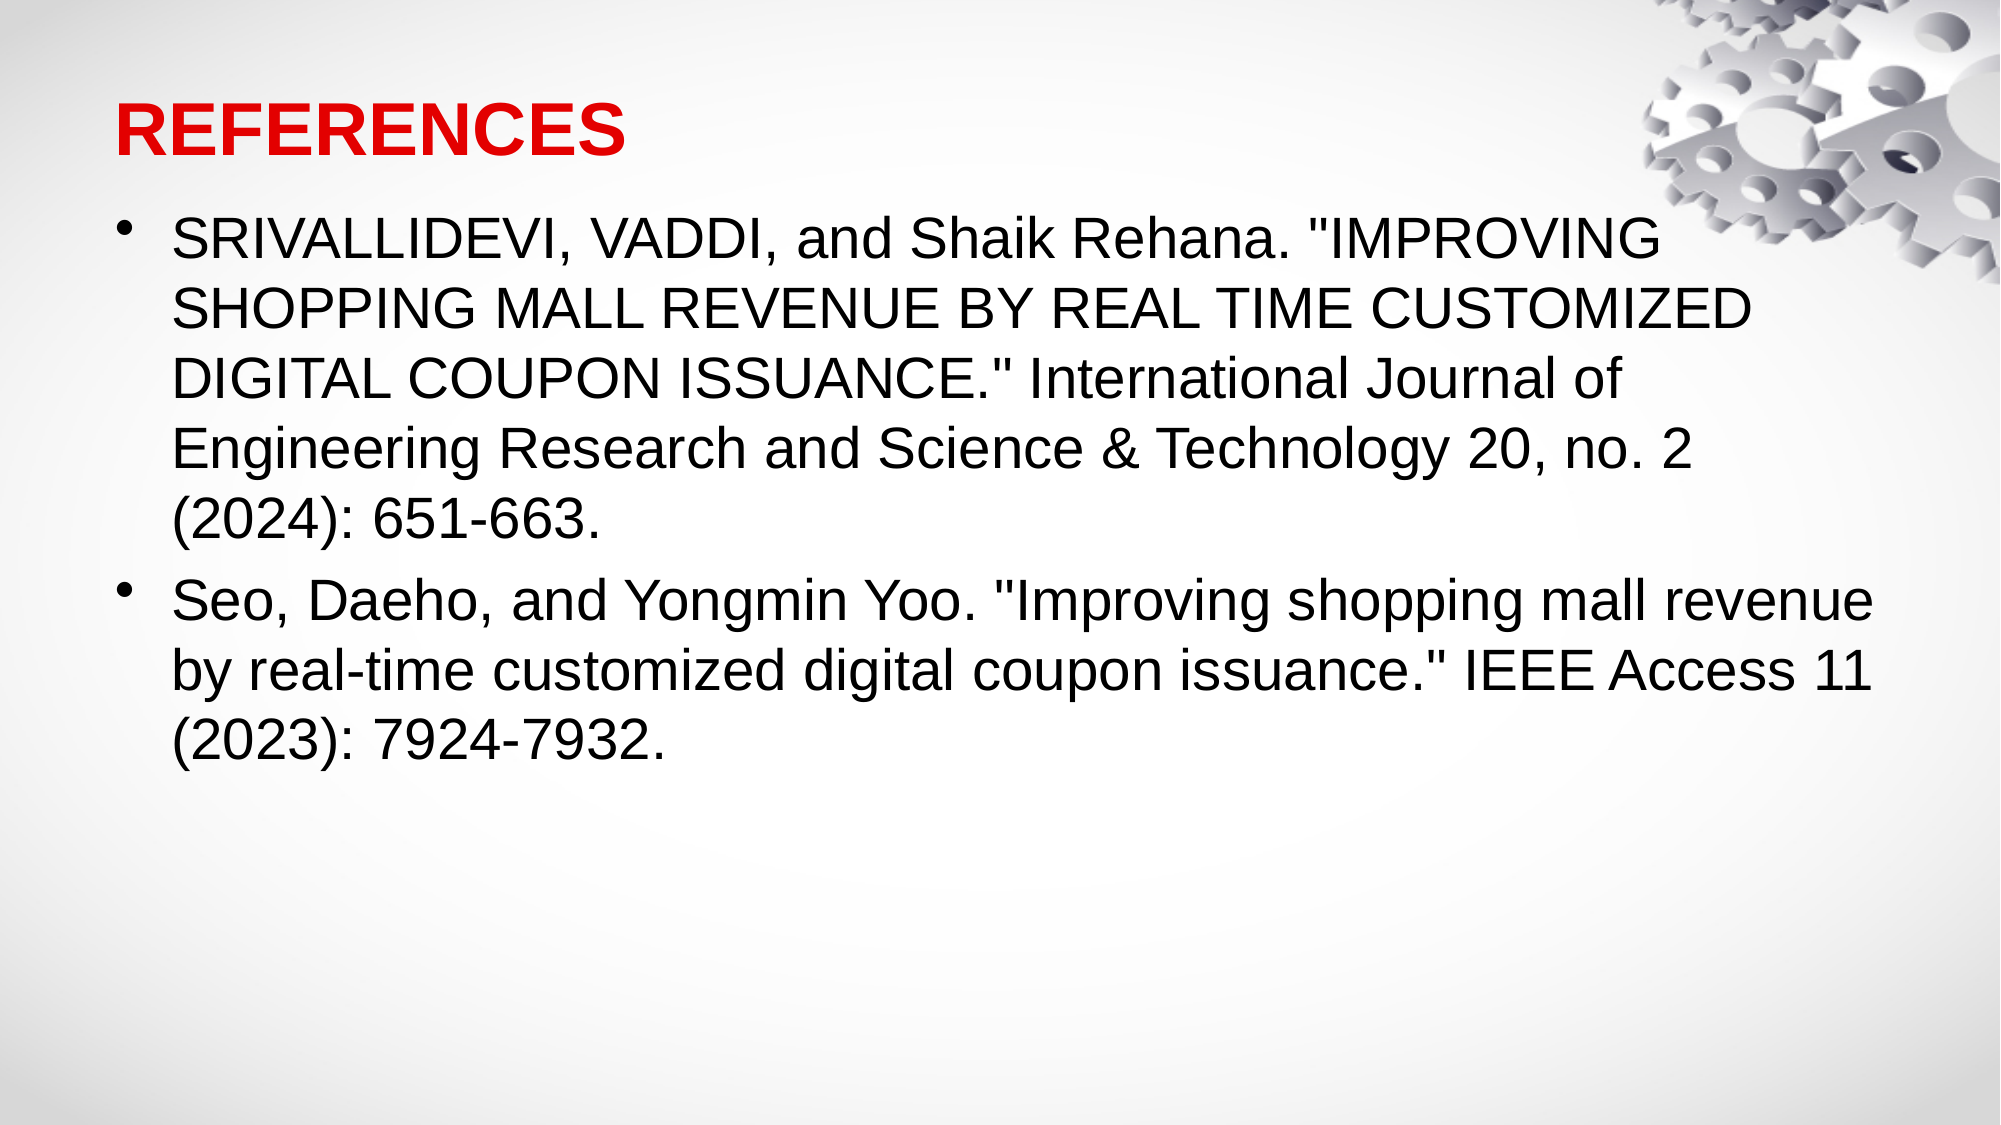

# REFERENCES
SRIVALLIDEVI, VADDI, and Shaik Rehana. "IMPROVING SHOPPING MALL REVENUE BY REAL TIME CUSTOMIZED DIGITAL COUPON ISSUANCE." International Journal of Engineering Research and Science & Technology 20, no. 2 (2024): 651-663.
Seo, Daeho, and Yongmin Yoo. "Improving shopping mall revenue by real-time customized digital coupon issuance." IEEE Access 11 (2023): 7924-7932.